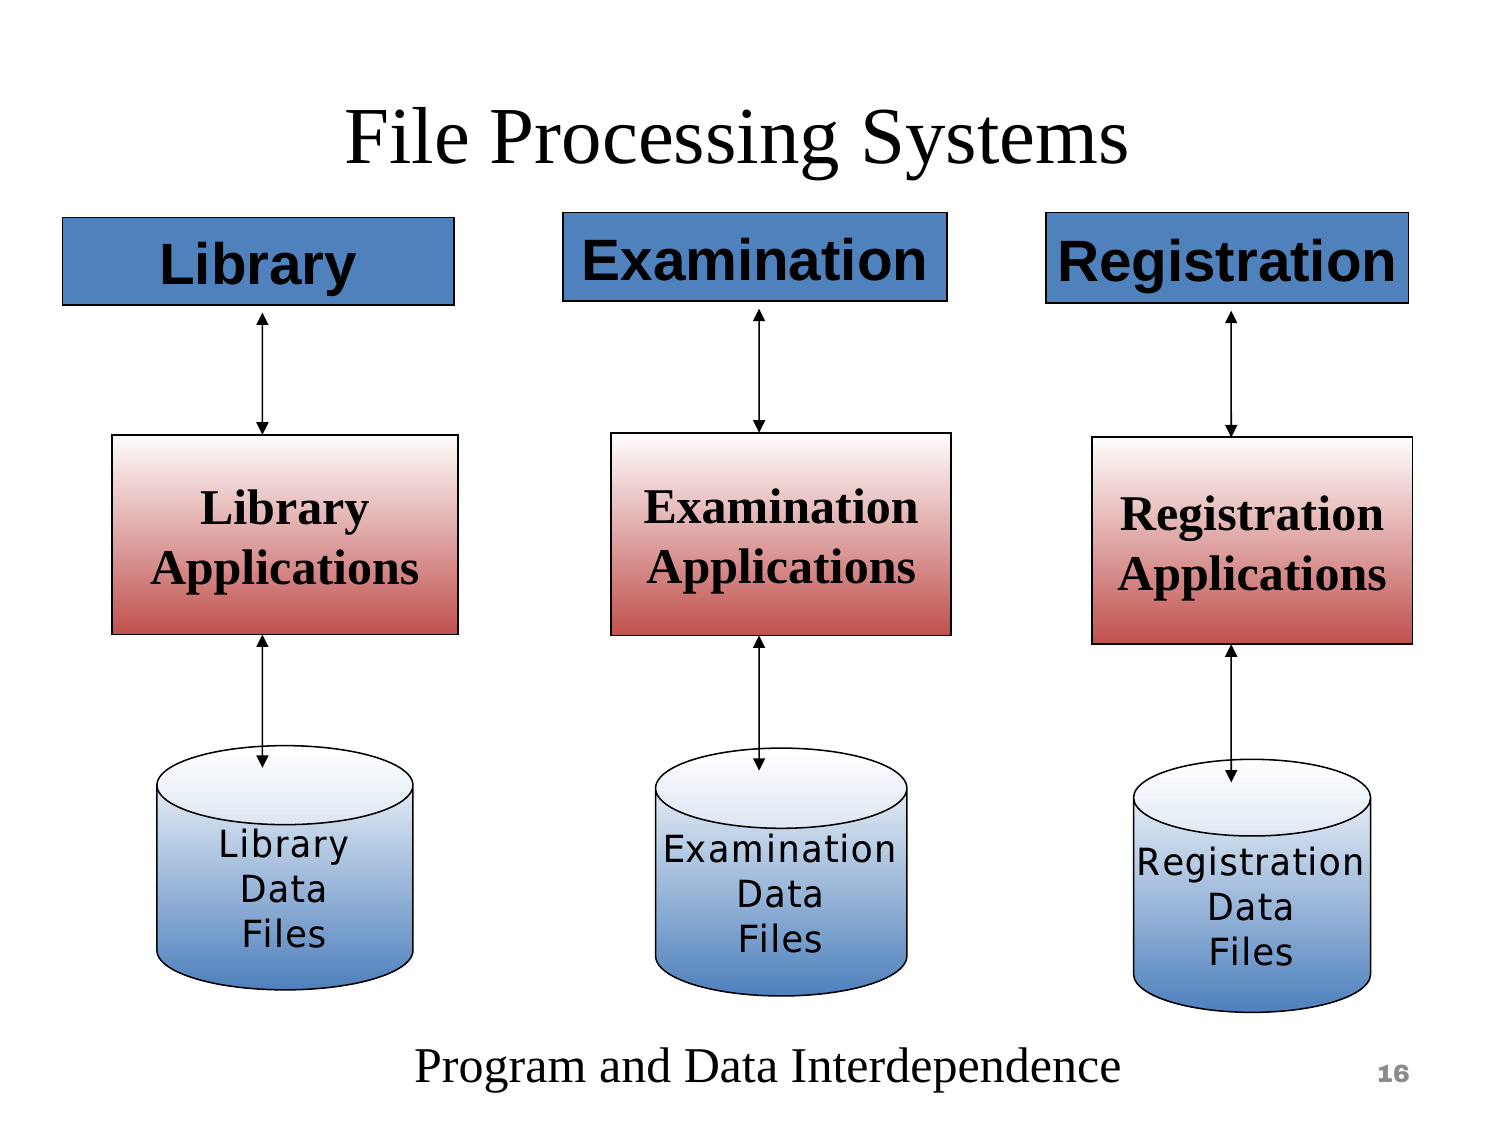

# File Processing Systems
Examination

Examination
Applications

Examination
Data
Files
Registration

Registration
Applications

Registration
Data
Files
Library

Library
Applications

Library
Data
Files
Program and Data Interdependence
16